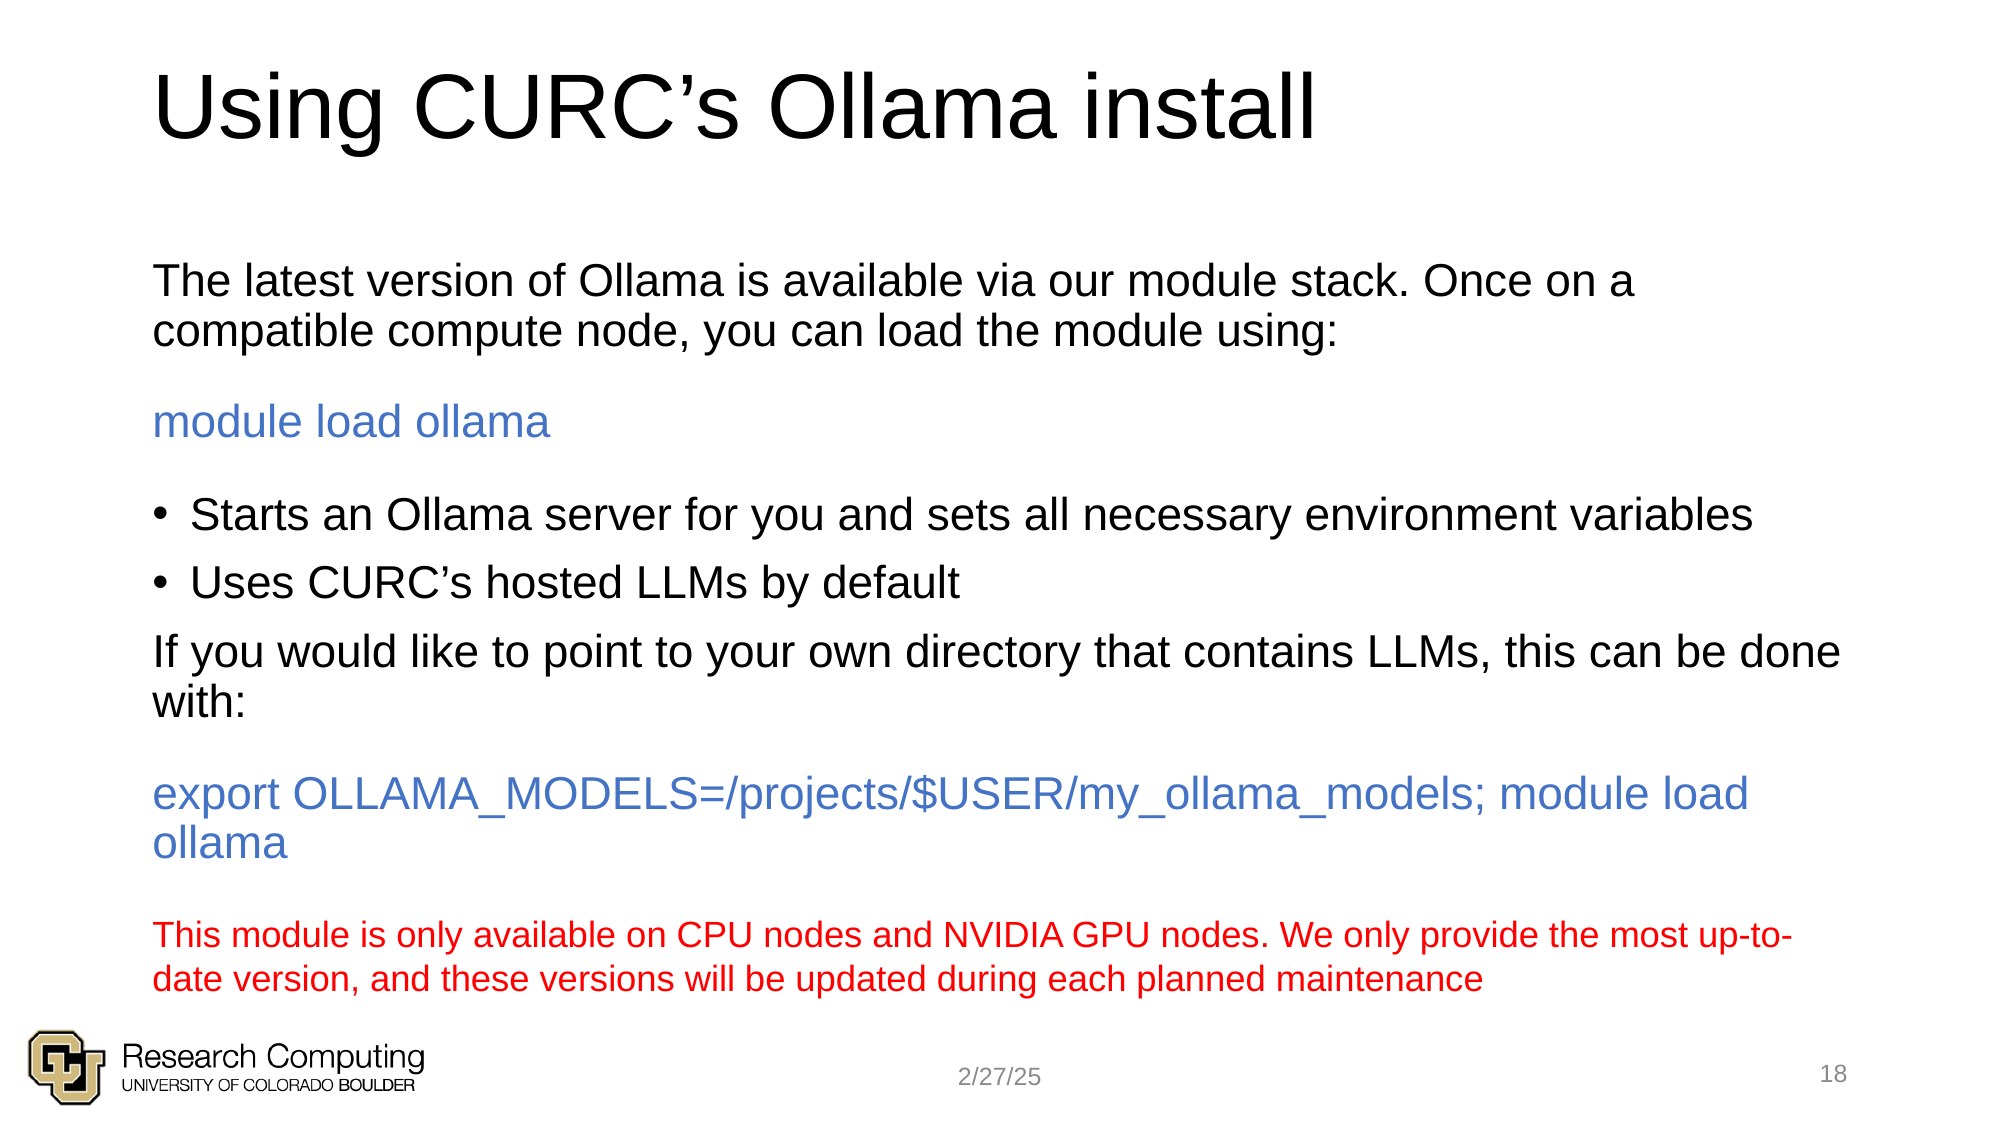

# Using CURC’s Ollama install
The latest version of Ollama is available via our module stack. Once on a compatible compute node, you can load the module using:

module load ollama

Starts an Ollama server for you and sets all necessary environment variables
Uses CURC’s hosted LLMs by default
If you would like to point to your own directory that contains LLMs, this can be done with:

export OLLAMA_MODELS=/projects/$USER/my_ollama_models; module load ollama

This module is only available on CPU nodes and NVIDIA GPU nodes. We only provide the most up-to-date version, and these versions will be updated during each planned maintenance

18
2/27/25